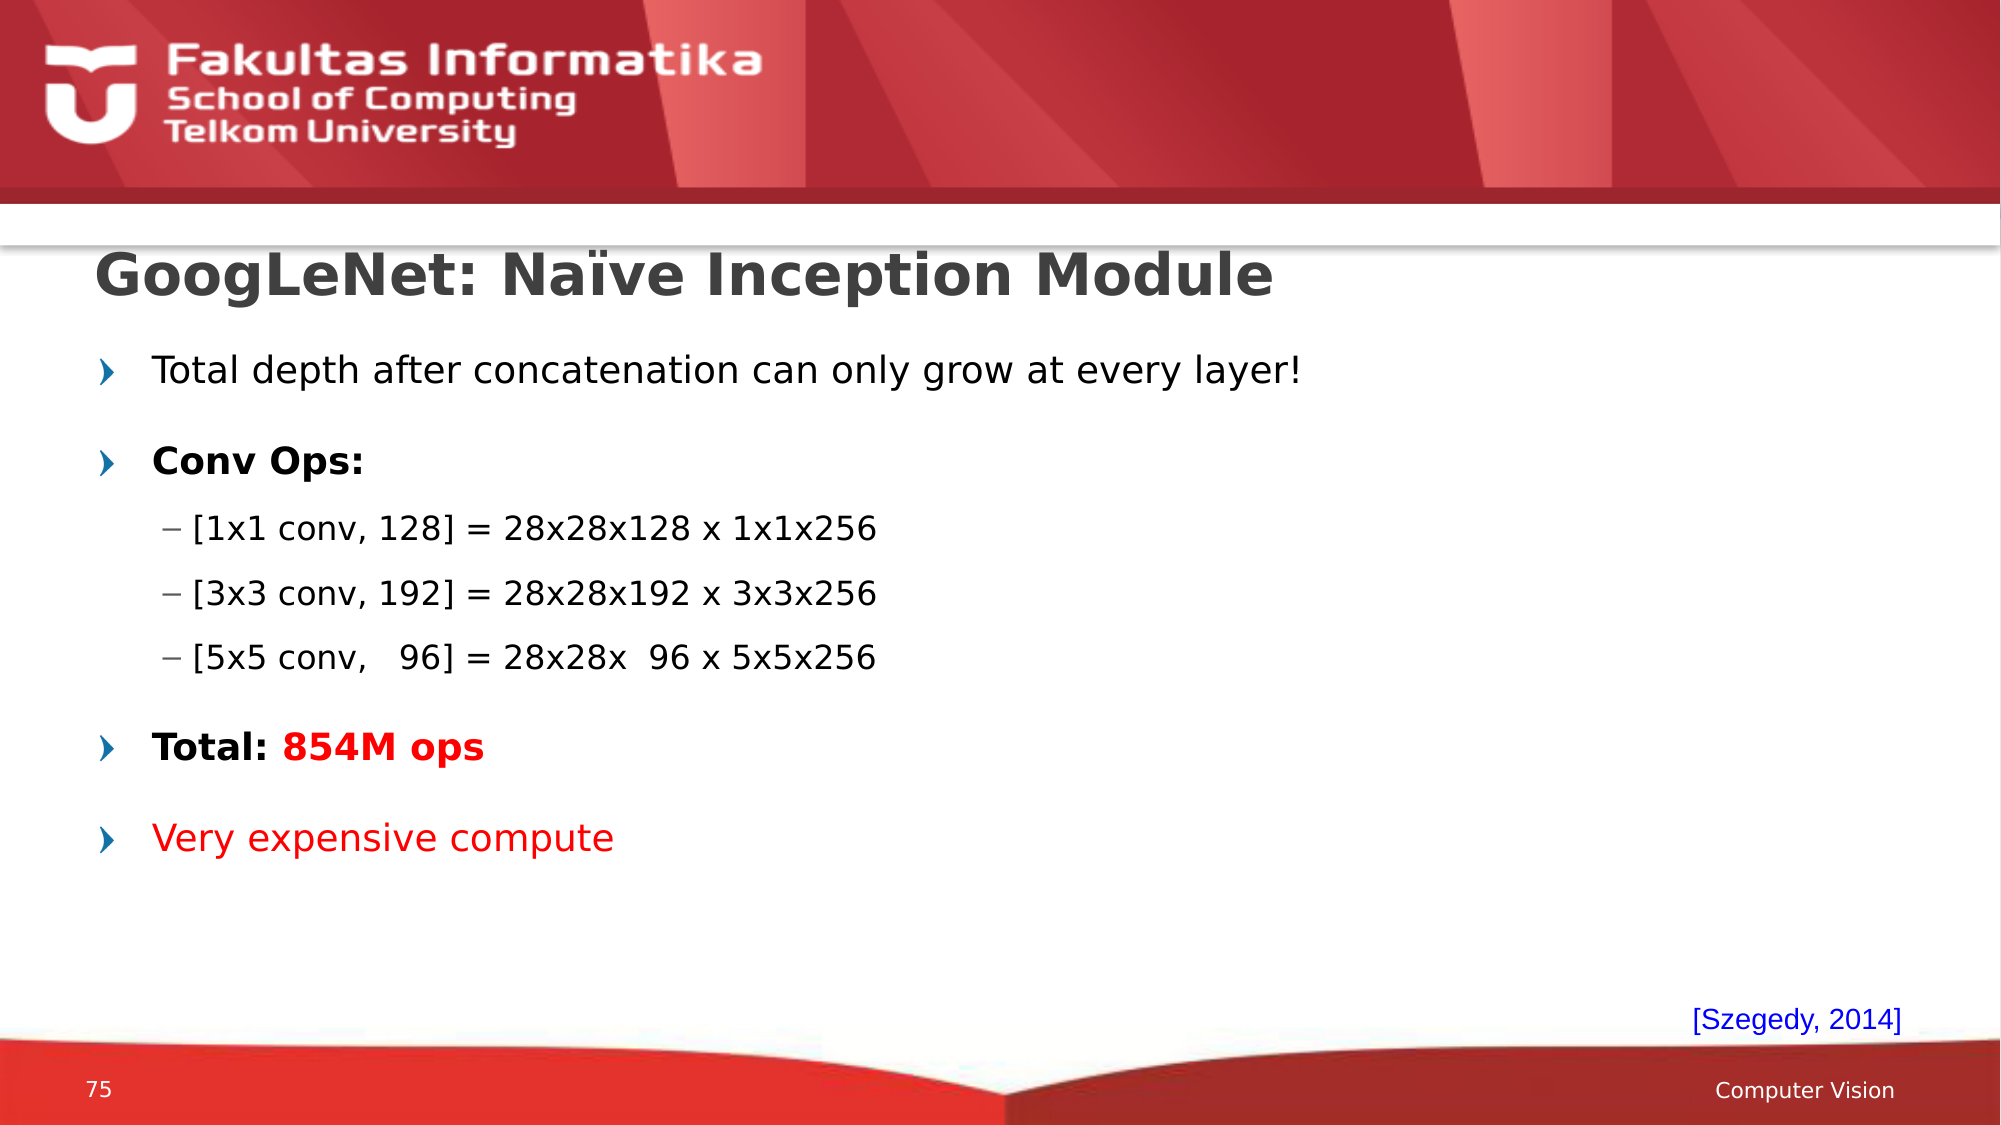

# GoogLeNet: Naïve Inception Module
Total depth after concatenation can only grow at every layer!
Conv Ops:
[1x1 conv, 128] = 28x28x128 x 1x1x256
[3x3 conv, 192] = 28x28x192 x 3x3x256
[5x5 conv,   96] = 28x28x  96 x 5x5x256
Total: 854M ops
Very expensive compute
[Szegedy, 2014]
Computer Vision
75